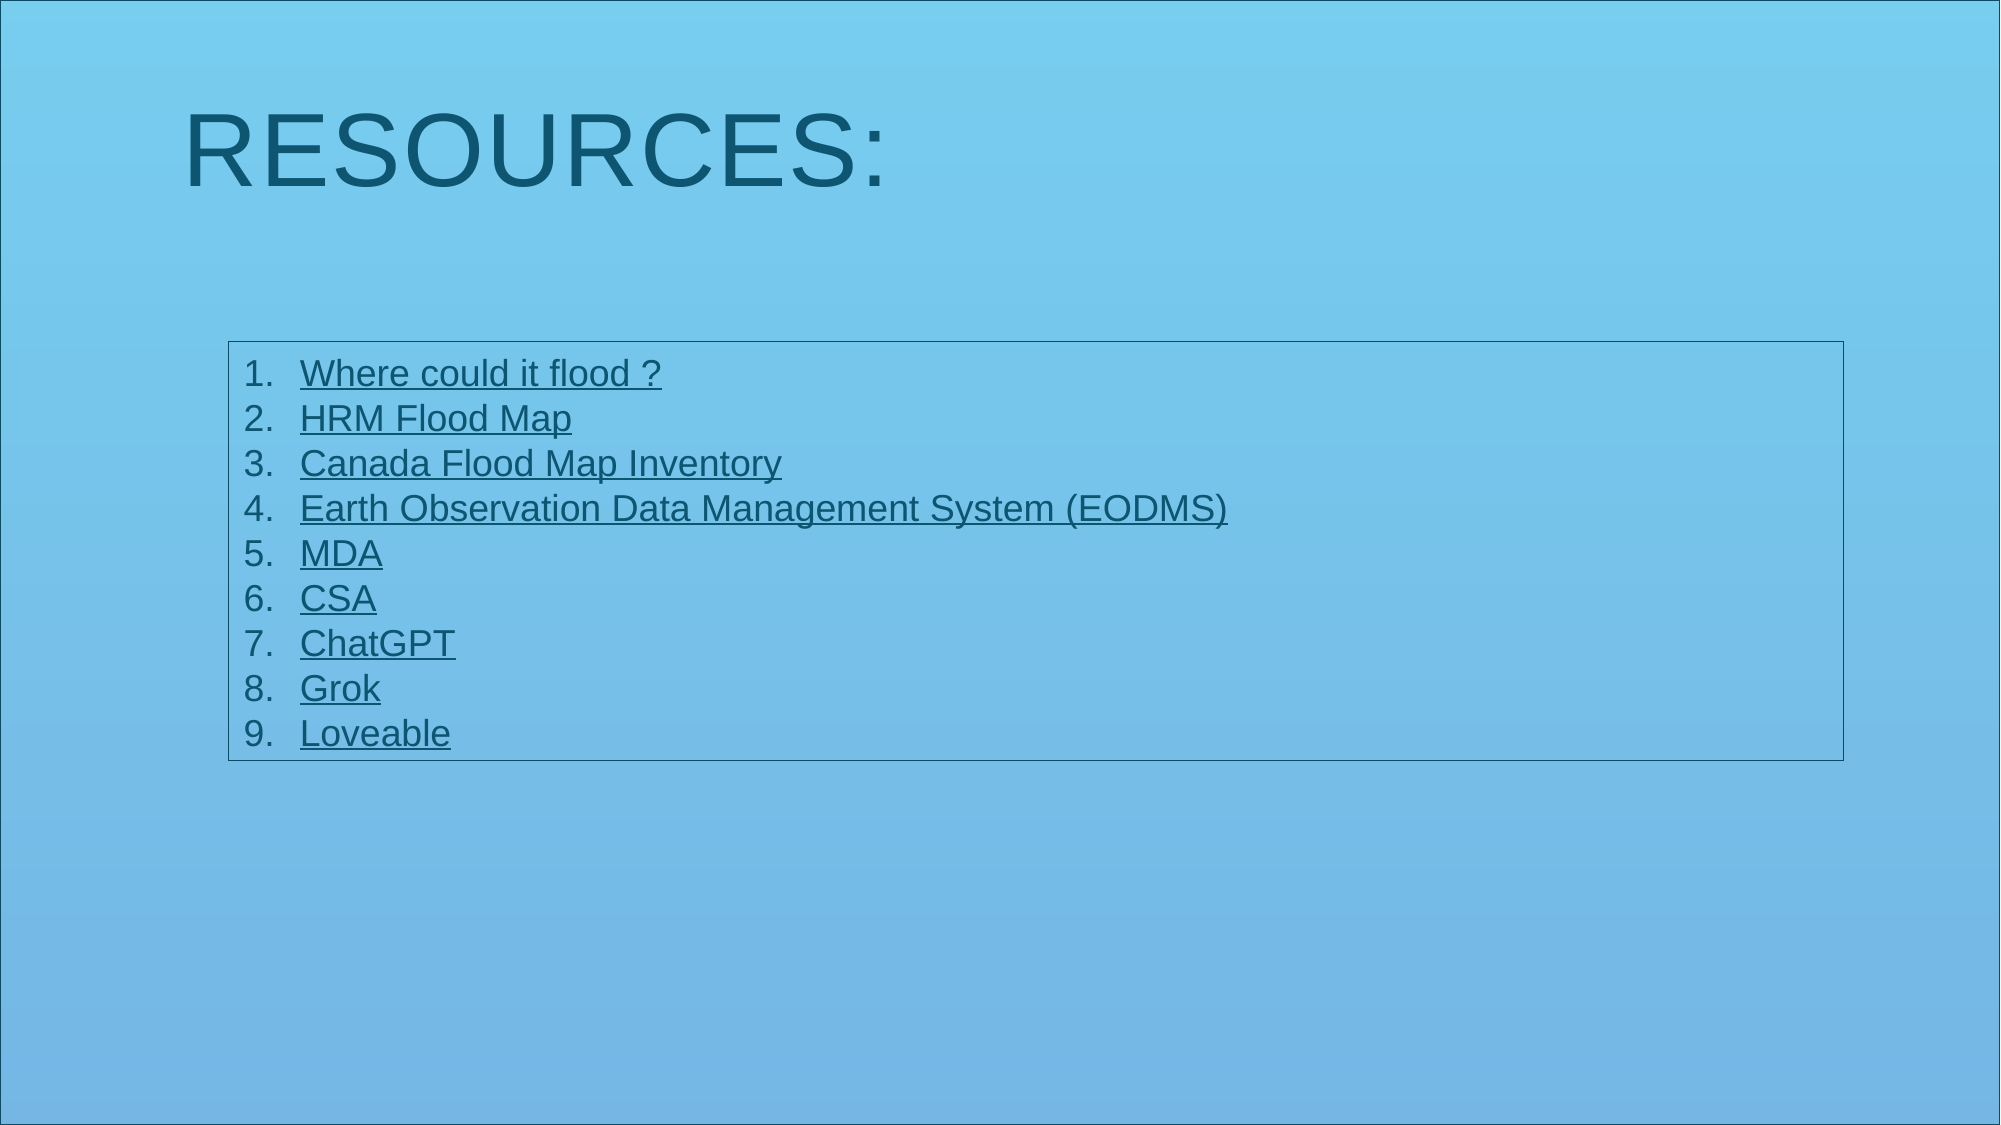

# Resources:

Where could it flood ?
HRM Flood Map
Canada Flood Map Inventory
Earth Observation Data Management System (EODMS)
MDA
CSA
ChatGPT
Grok
Loveable